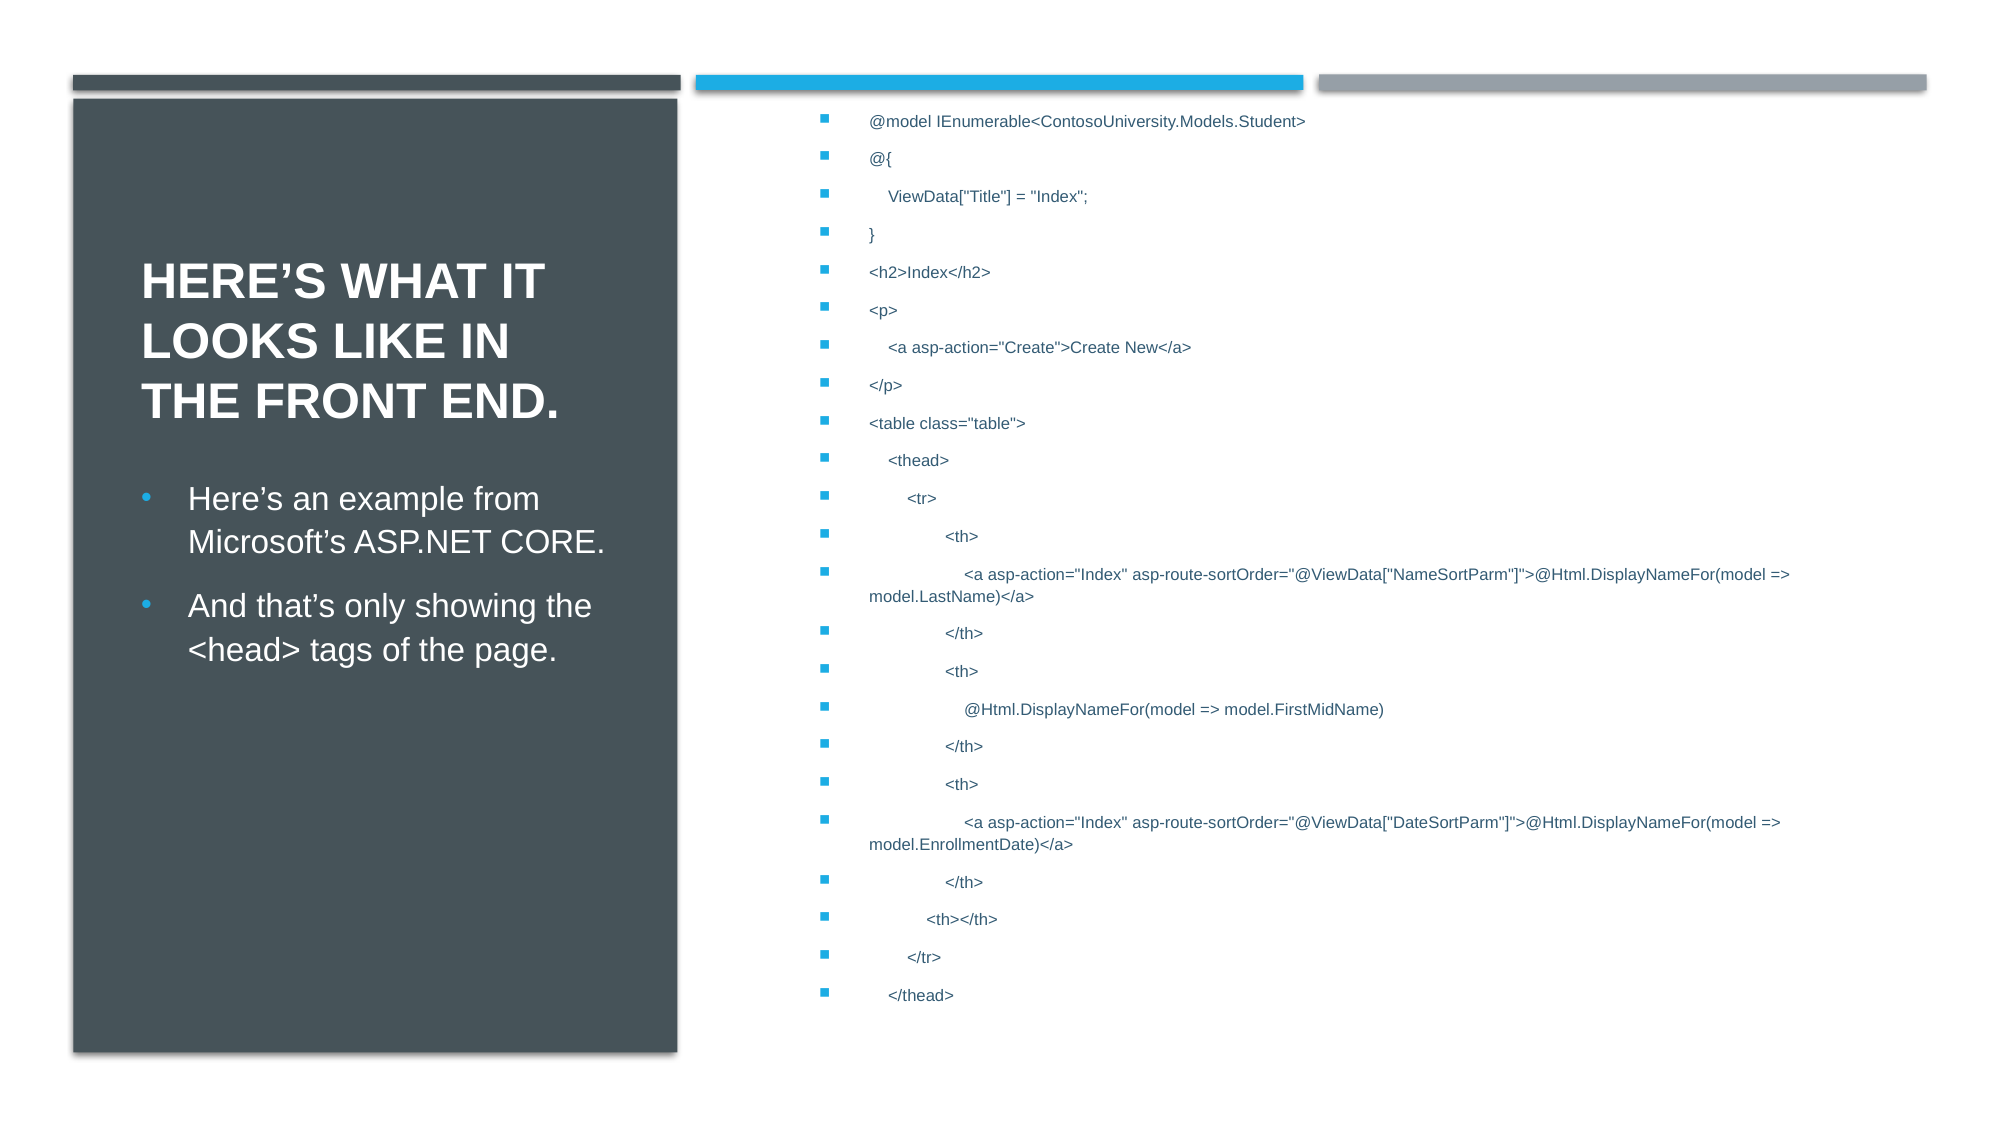

# Here’s what it looks like in the front end.
@model IEnumerable<ContosoUniversity.Models.Student>
@{
    ViewData["Title"] = "Index";
}
<h2>Index</h2>
<p>
    <a asp-action="Create">Create New</a>
</p>
<table class="table">
    <thead>
        <tr>
                <th>
                    <a asp-action="Index" asp-route-sortOrder="@ViewData["NameSortParm"]">@Html.DisplayNameFor(model => model.LastName)</a>
                </th>
                <th>
                    @Html.DisplayNameFor(model => model.FirstMidName)
                </th>
                <th>
                    <a asp-action="Index" asp-route-sortOrder="@ViewData["DateSortParm"]">@Html.DisplayNameFor(model => model.EnrollmentDate)</a>
                </th>
            <th></th>
        </tr>
    </thead>

Here’s an example from Microsoft’s ASP.NET CORE.
And that’s only showing the <head> tags of the page.